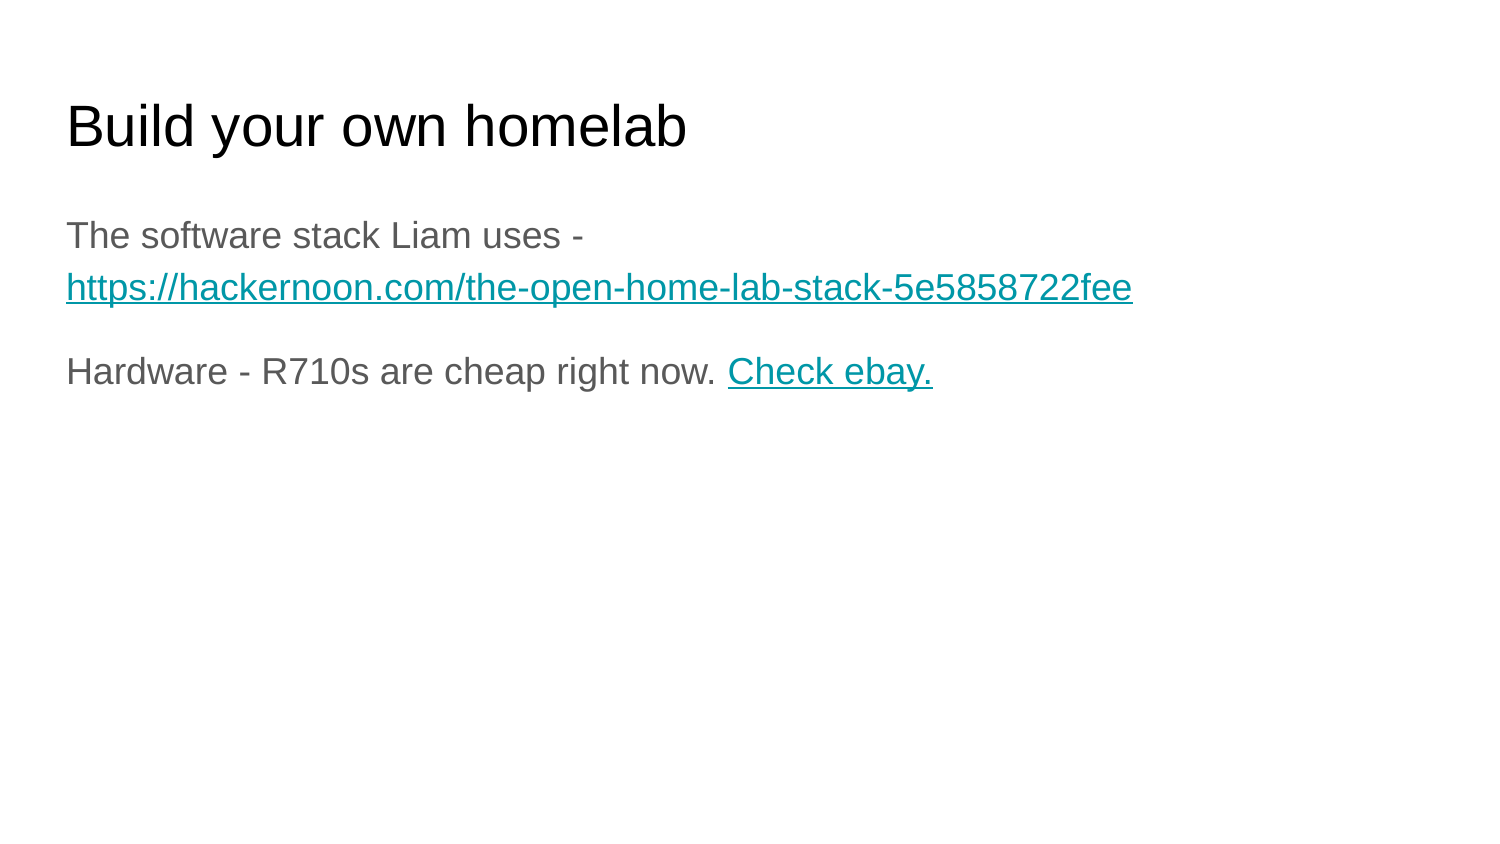

# Build your own homelab
The software stack Liam uses - https://hackernoon.com/the-open-home-lab-stack-5e5858722fee
Hardware - R710s are cheap right now. Check ebay.